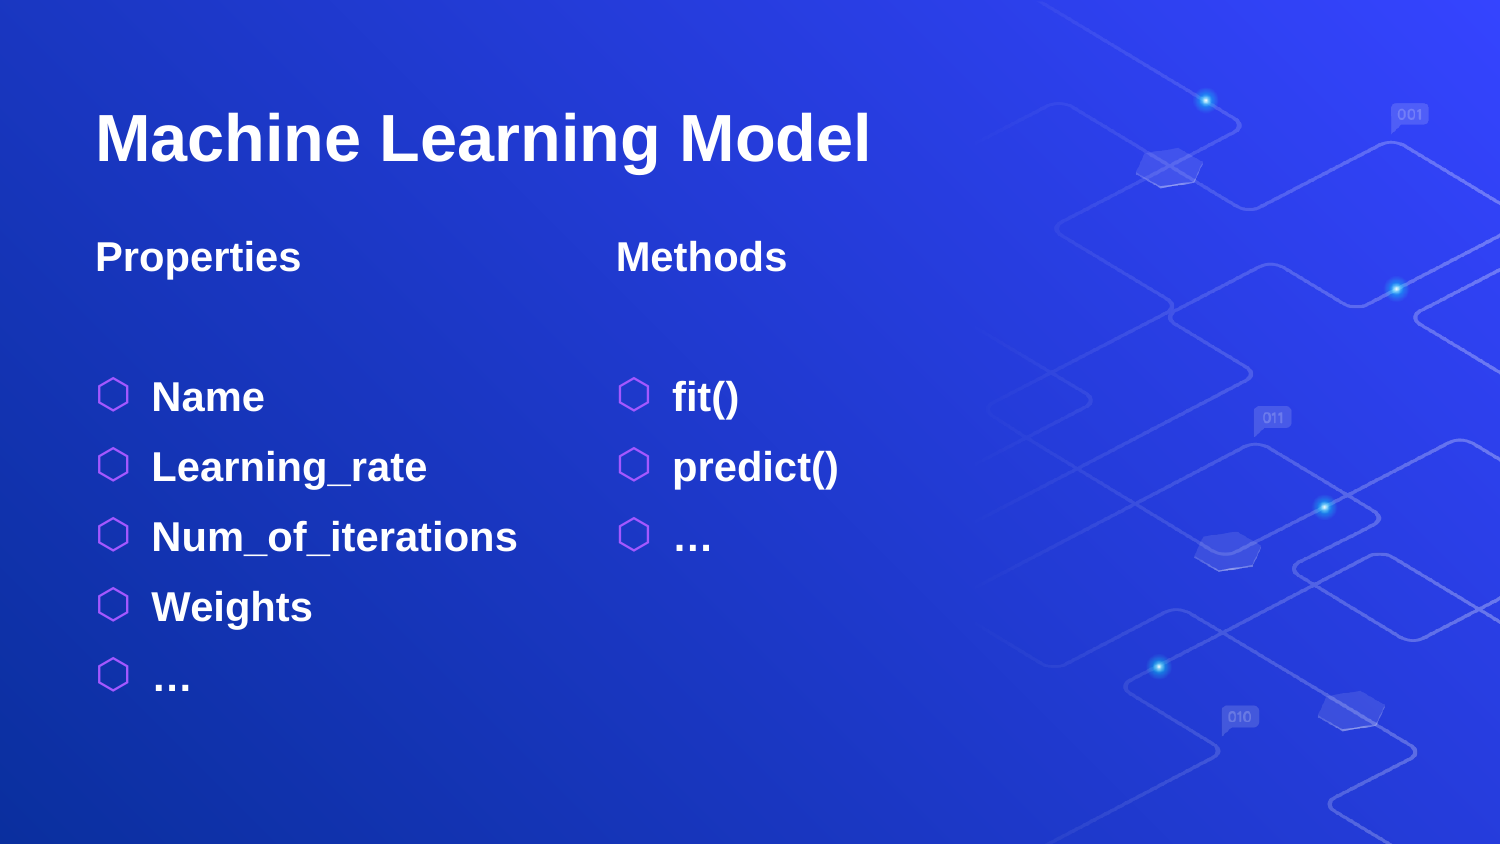

# Machine Learning Model
Properties

Name
Learning_rate
Num_of_iterations
Weights
…
Methods

fit()
predict()
…